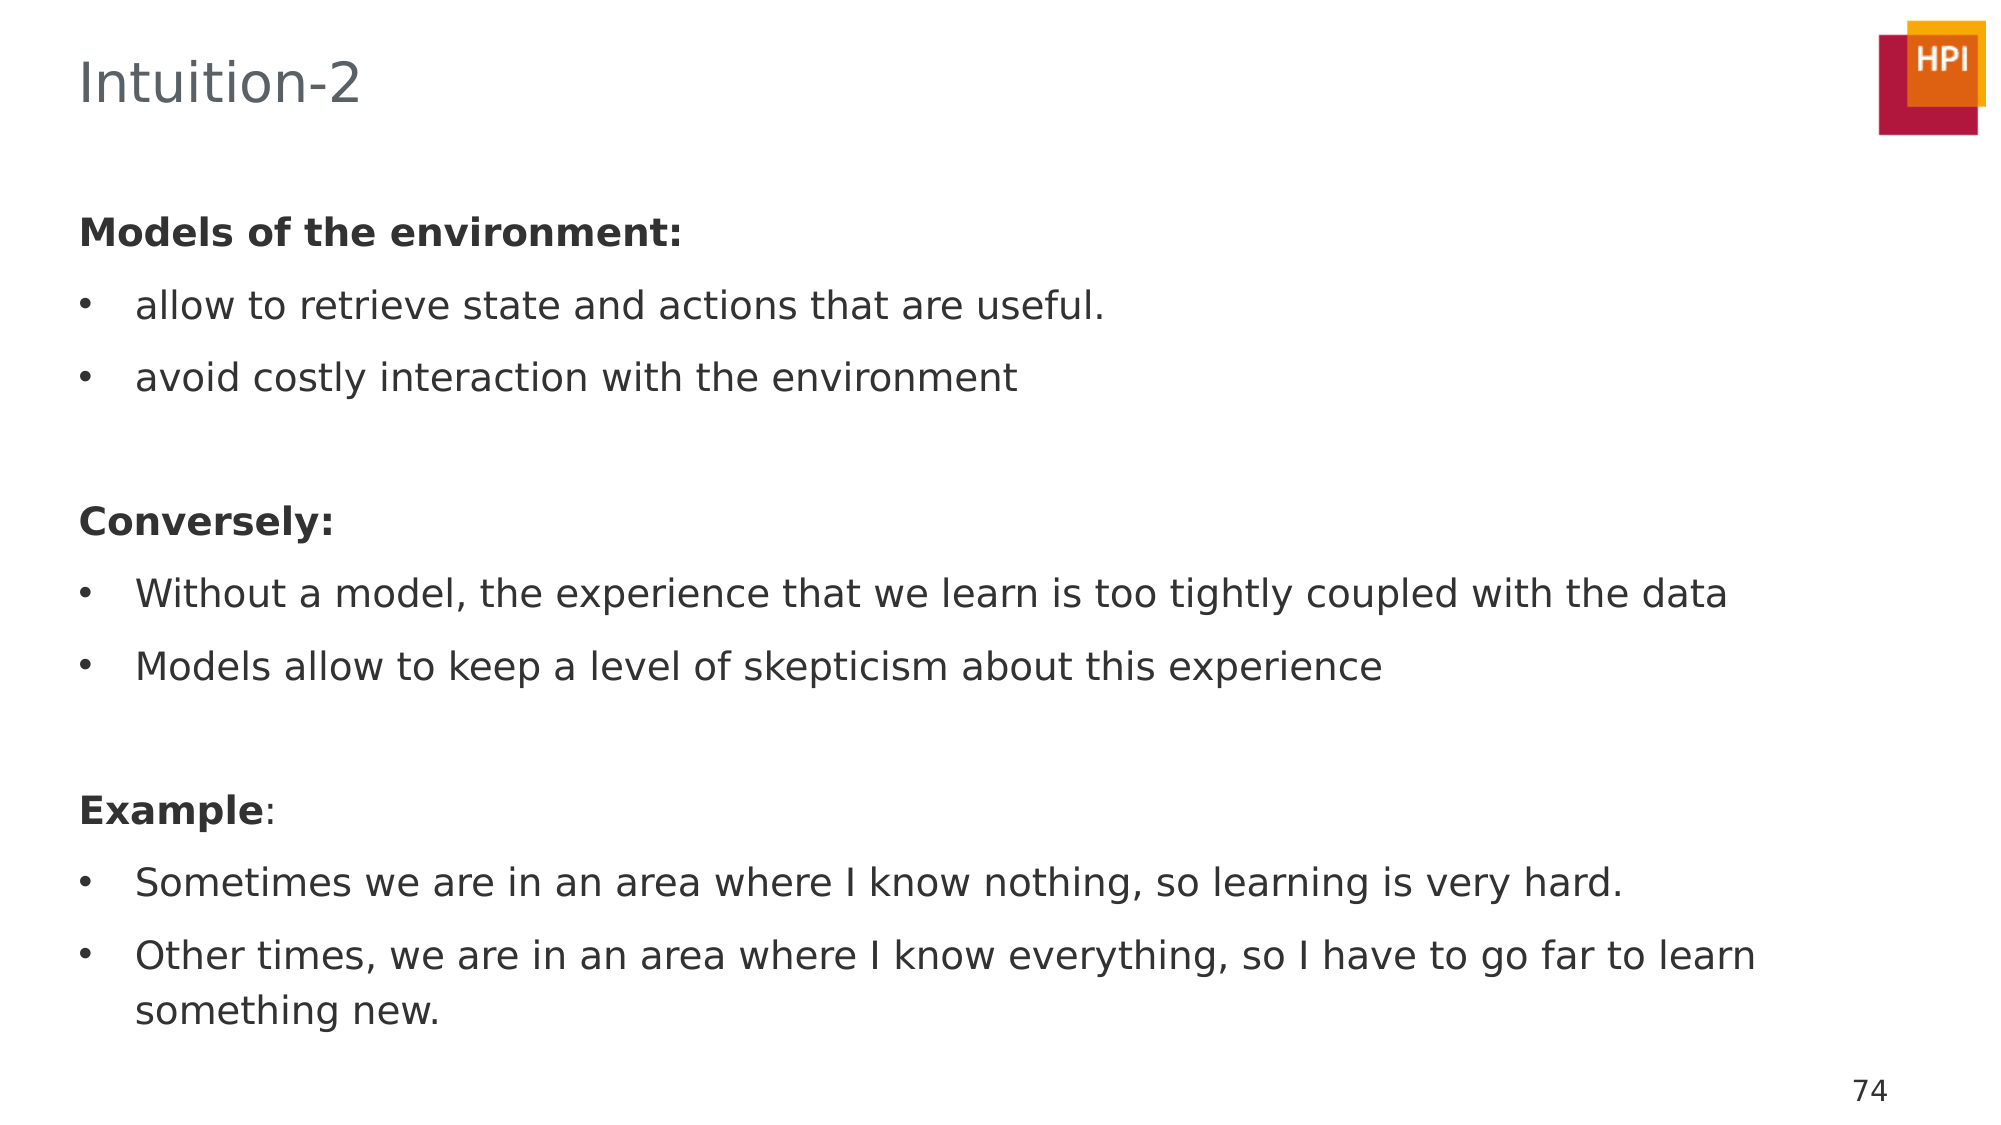

# Intuition-2
Models of the environment:
allow to retrieve state and actions that are useful.
avoid costly interaction with the environment

Conversely:
Without a model, the experience that we learn is too tightly coupled with the data
Models allow to keep a level of skepticism about this experience

Example:
Sometimes we are in an area where I know nothing, so learning is very hard.
Other times, we are in an area where I know everything, so I have to go far to learn something new.
74